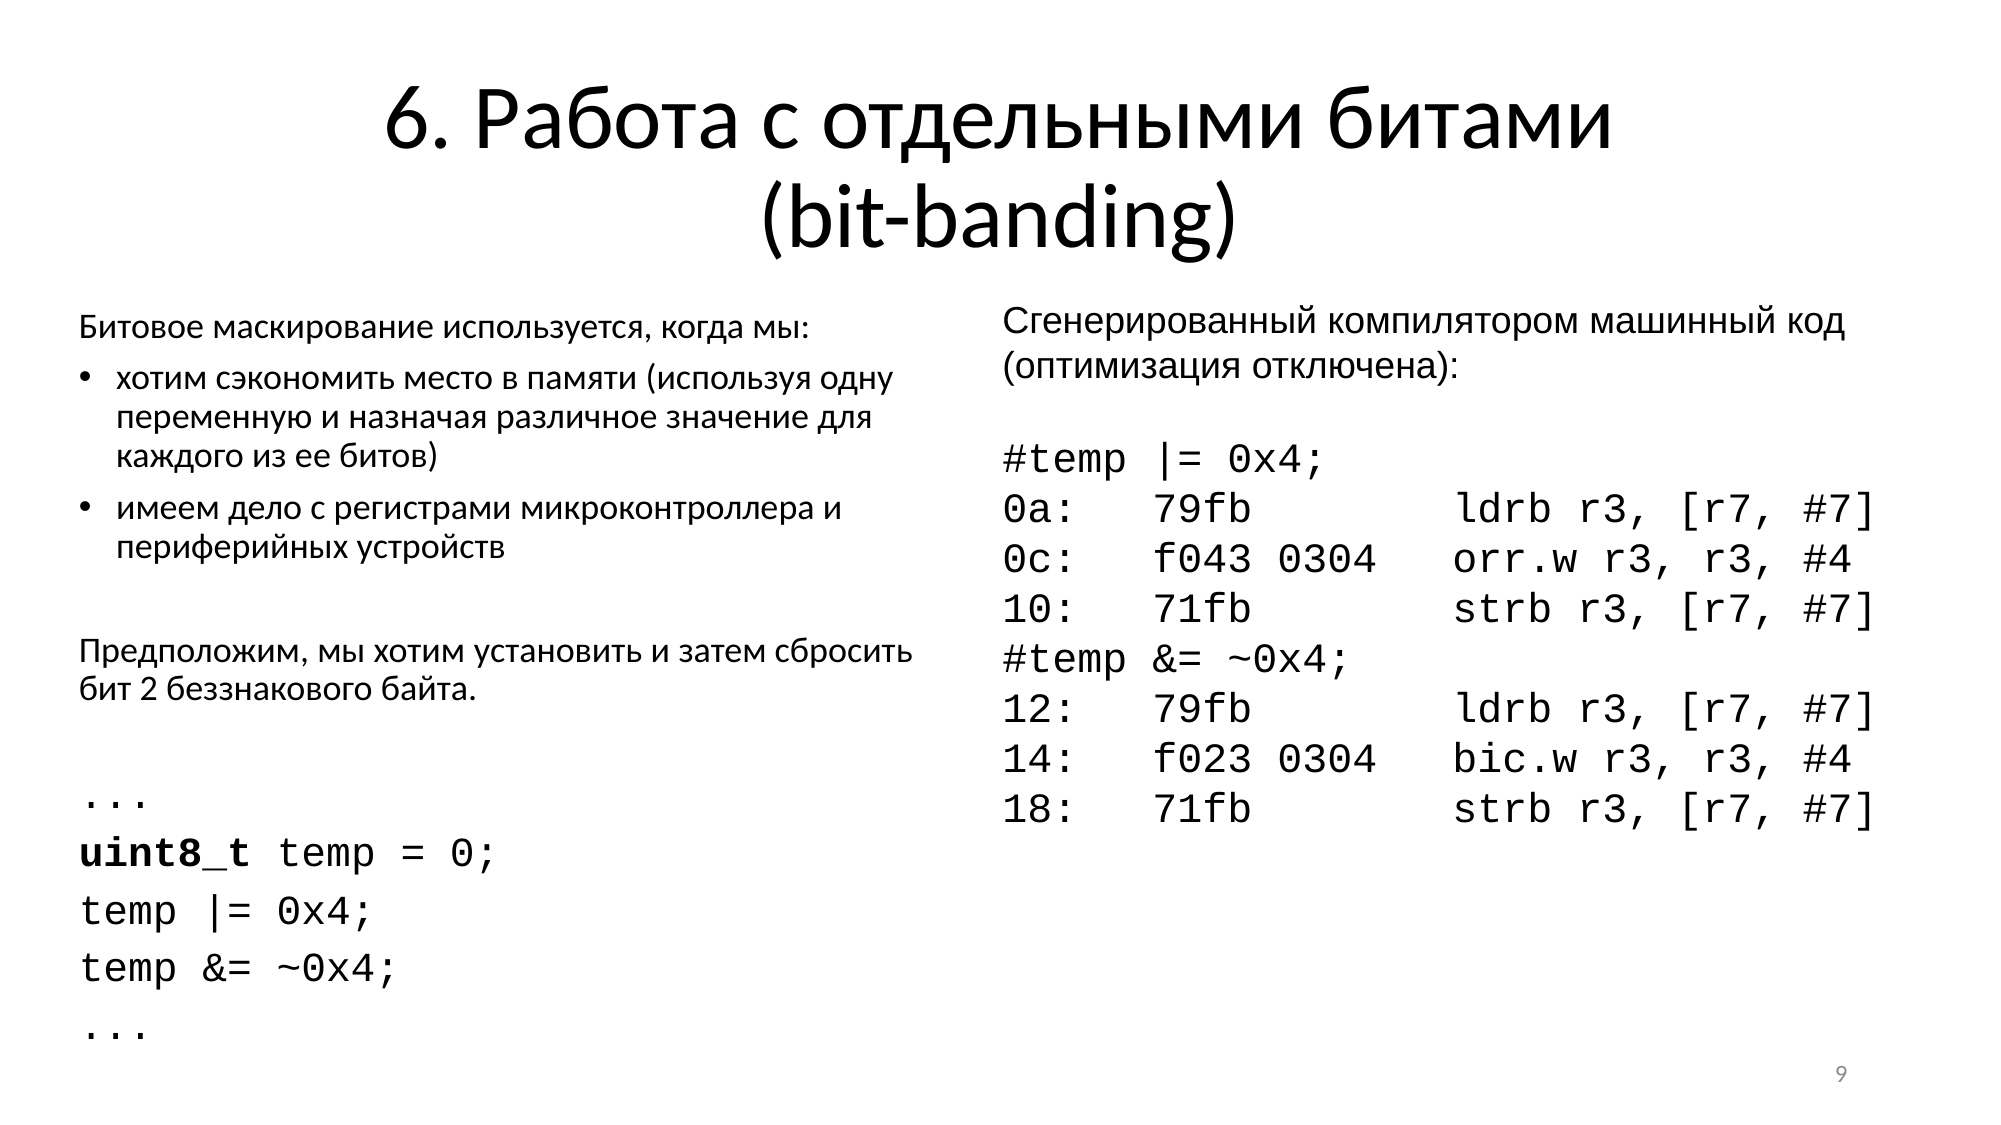

# 6. Работа с отдельными битами (bit-banding)
Сгенерированный компилятором машинный код (оптимизация отключена):

#temp |= 0x4;
0a:	79fb		ldrb r3, [r7, #7]
0c:	f043 0304	orr.w r3, r3, #4
10:	71fb		strb r3, [r7, #7]
#temp &= ~0x4;
12:	79fb		ldrb r3, [r7, #7]
14:	f023 0304	bic.w r3, r3, #4
18:	71fb		strb r3, [r7, #7]
Битовое маскирование используется, когда мы:
хотим сэкономить место в памяти (используя одну переменную и назначая различное значение для каждого из ее битов)
имеем дело с регистрами микроконтроллера и периферийных устройств

Предположим, мы хотим установить и затем сбросить бит 2 беззнакового байта.

...
uint8_t temp = 0;
temp |= 0x4;
temp &= ~0x4;
...

9